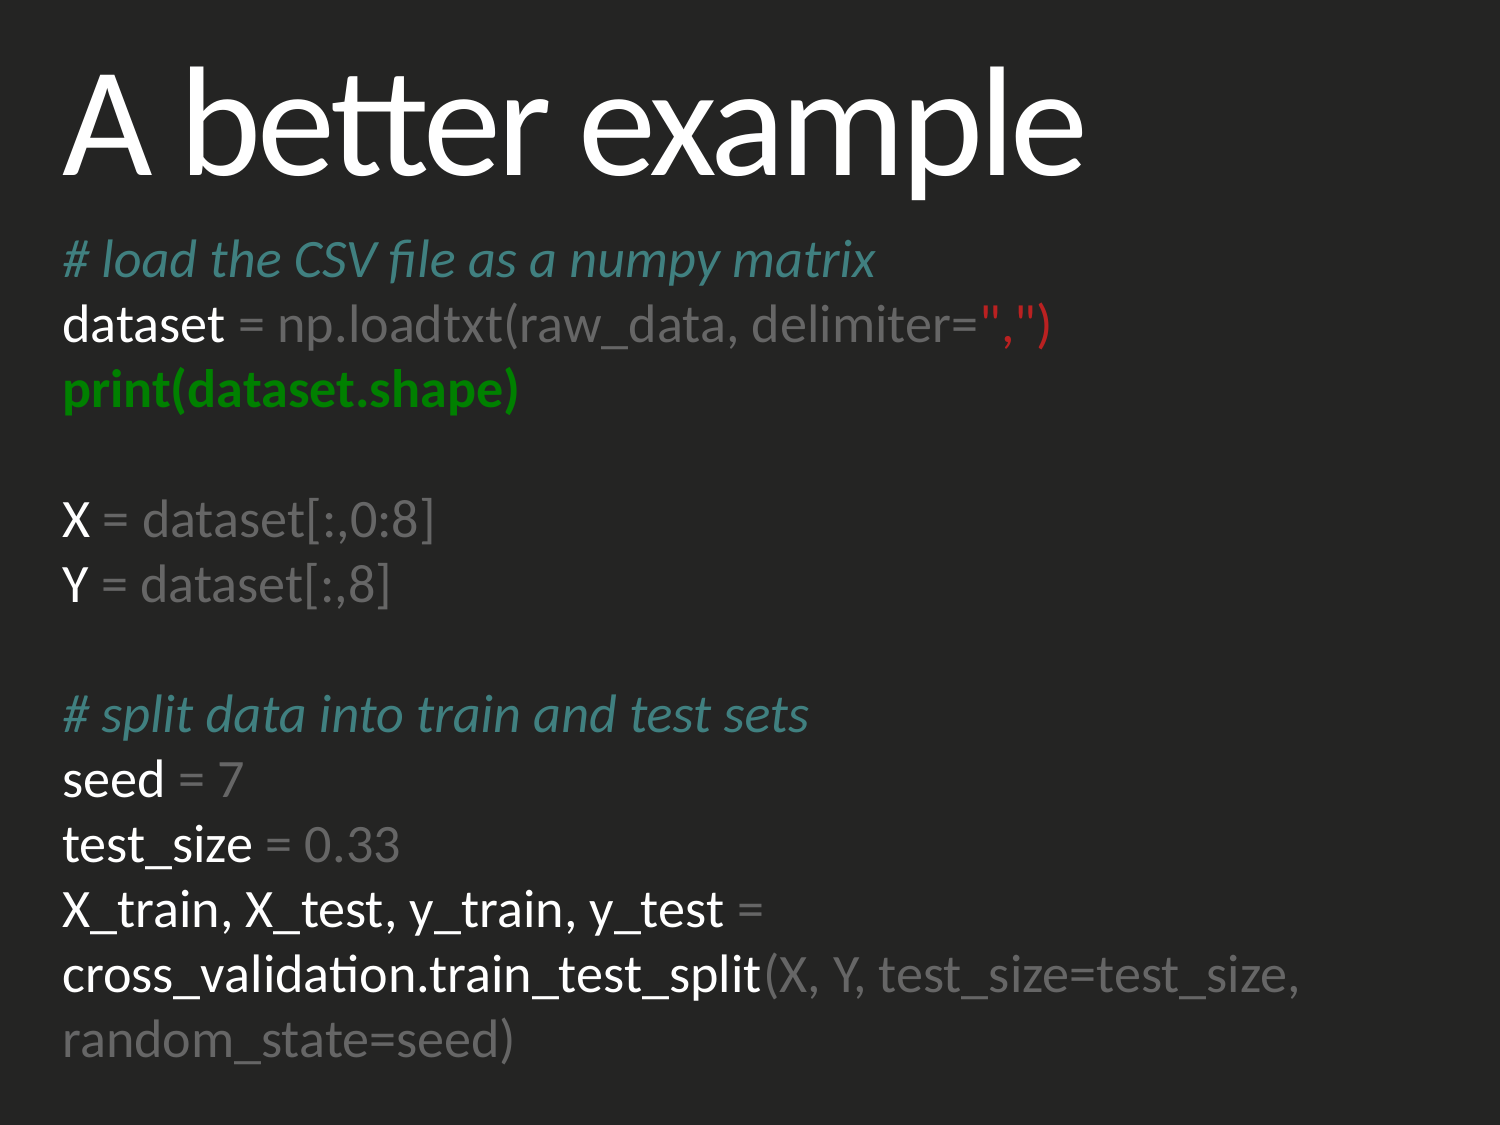

A better example
# load the CSV file as a numpy matrix
dataset = np.loadtxt(raw_data, delimiter=",")
print(dataset.shape)

X = dataset[:,0:8]
Y = dataset[:,8]

# split data into train and test sets
seed = 7
test_size = 0.33
X_train, X_test, y_train, y_test = cross_validation.train_test_split(X, Y, test_size=test_size, random_state=seed)